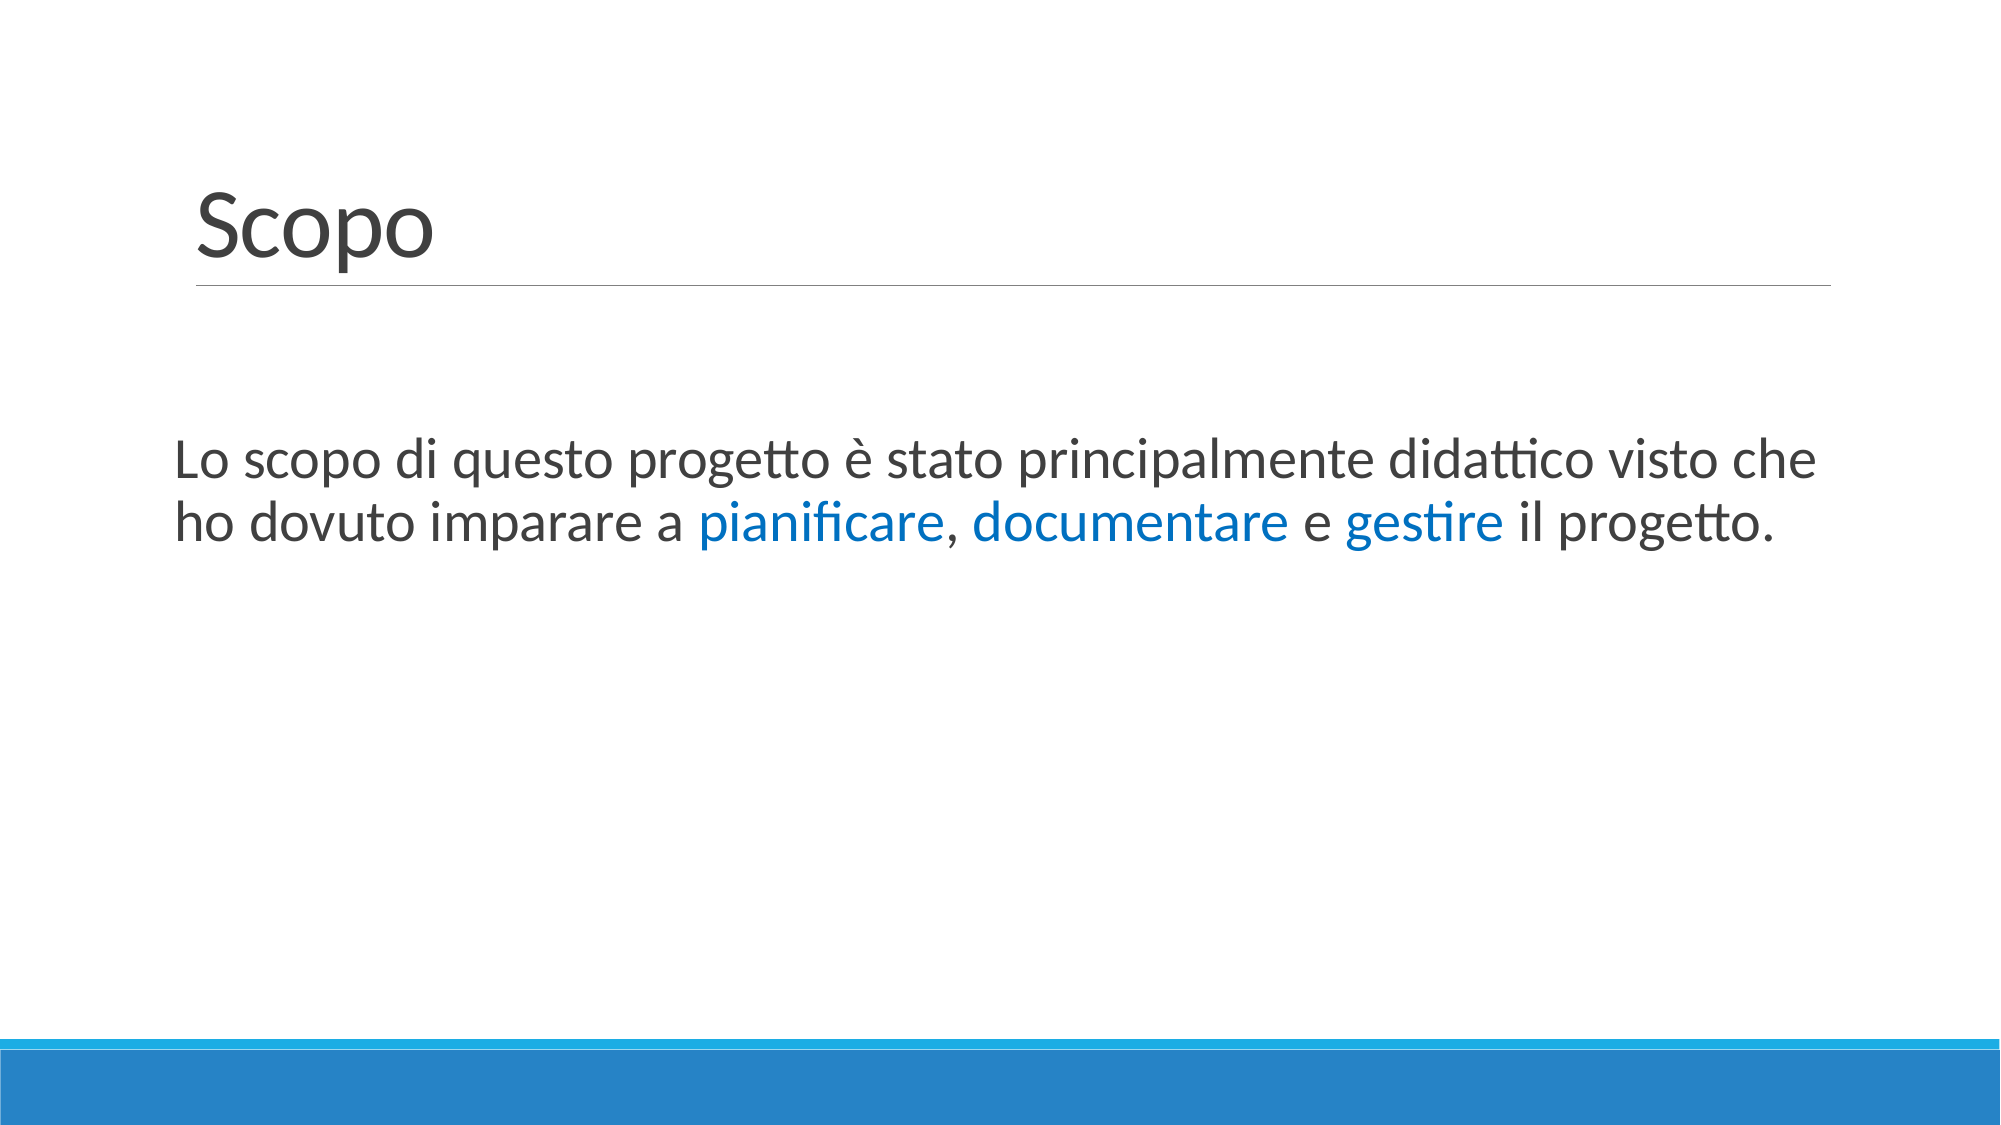

# Scopo
Lo scopo di questo progetto è stato principalmente didattico visto che ho dovuto imparare a pianificare, documentare e gestire il progetto.